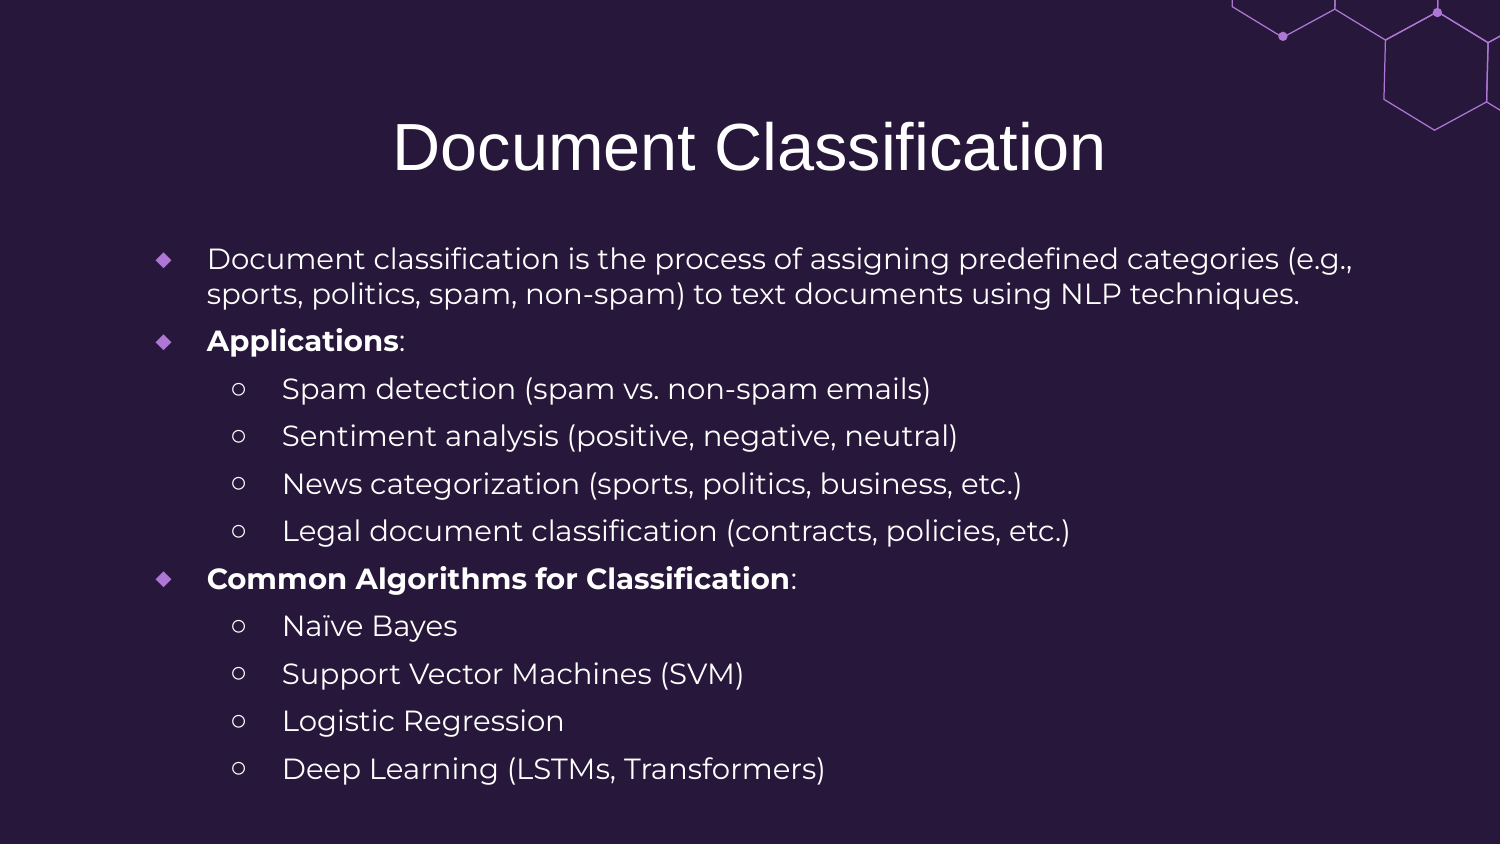

# Document Classification
Document classification is the process of assigning predefined categories (e.g., sports, politics, spam, non-spam) to text documents using NLP techniques.
Applications:
Spam detection (spam vs. non-spam emails)
Sentiment analysis (positive, negative, neutral)
News categorization (sports, politics, business, etc.)
Legal document classification (contracts, policies, etc.)
Common Algorithms for Classification:
Naïve Bayes
Support Vector Machines (SVM)
Logistic Regression
Deep Learning (LSTMs, Transformers)